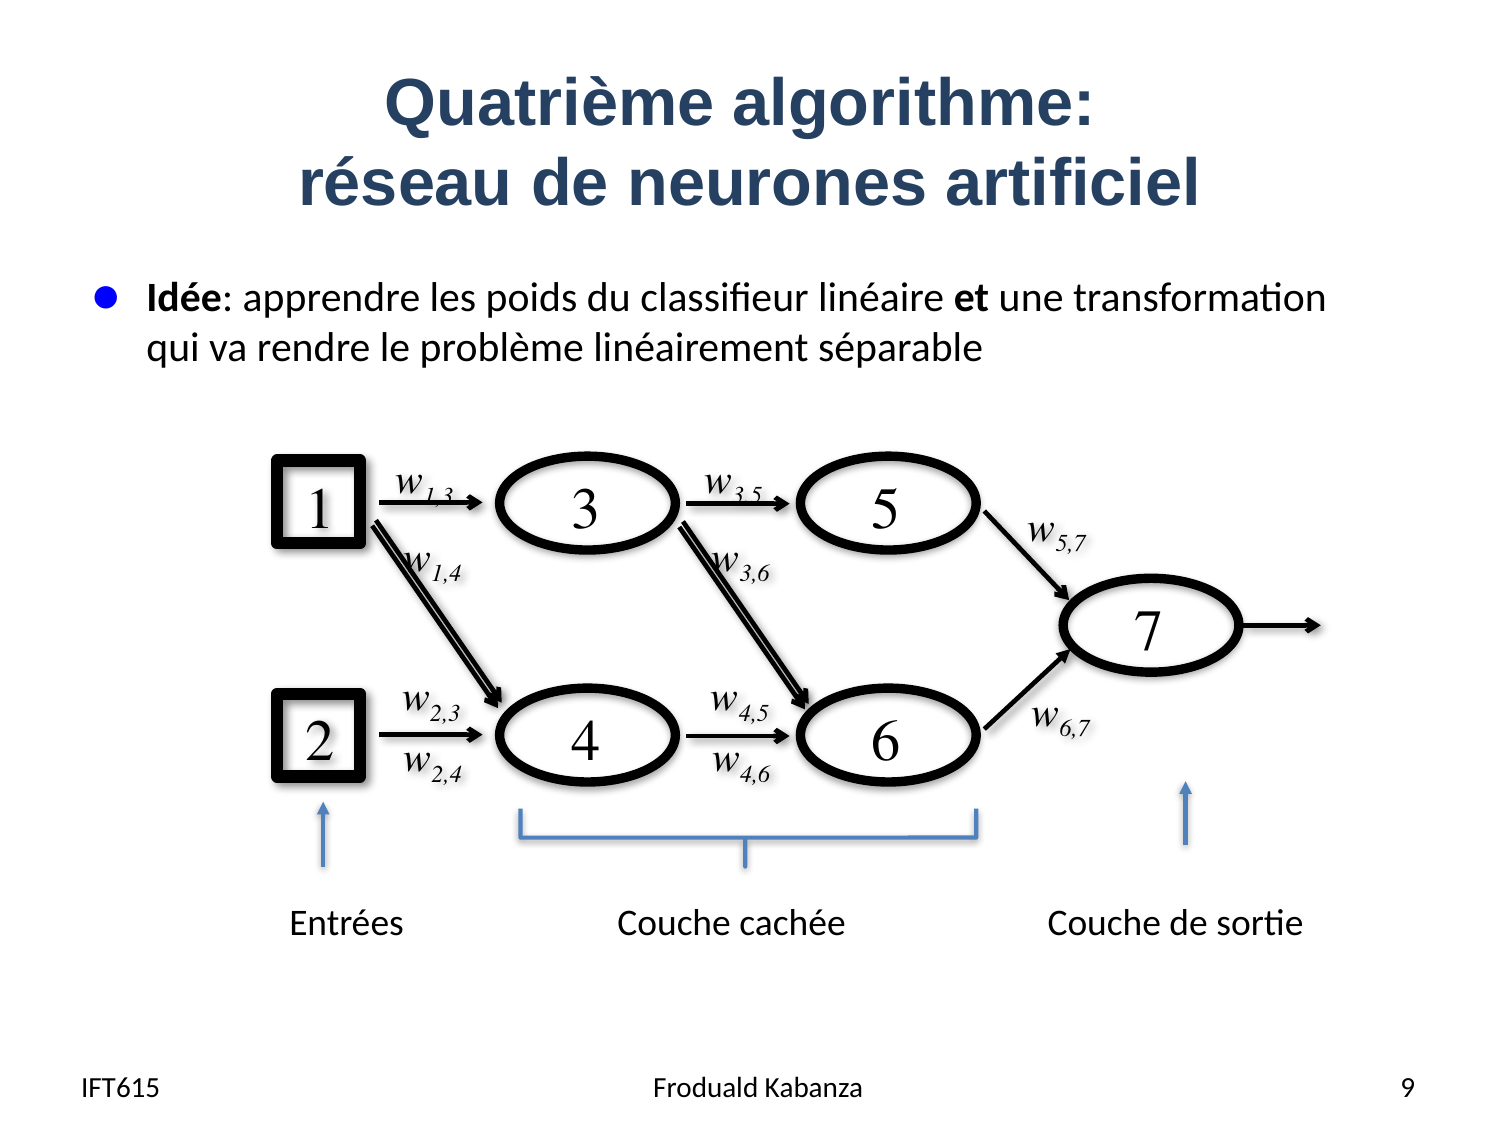

# Quatrième algorithme: réseau de neurones artificiel
Idée: apprendre les poids du classifieur linéaire et une transformation qui va rendre le problème linéairement séparable

w3,5
w1,3

3

5

1
w5,7
w3,6
w1,4

7

w4,5
w2,3
w6,7

4

6

2
w4,6
w2,4
Entrées
Couche cachée
Couche de sortie
IFT615
Froduald Kabanza
9